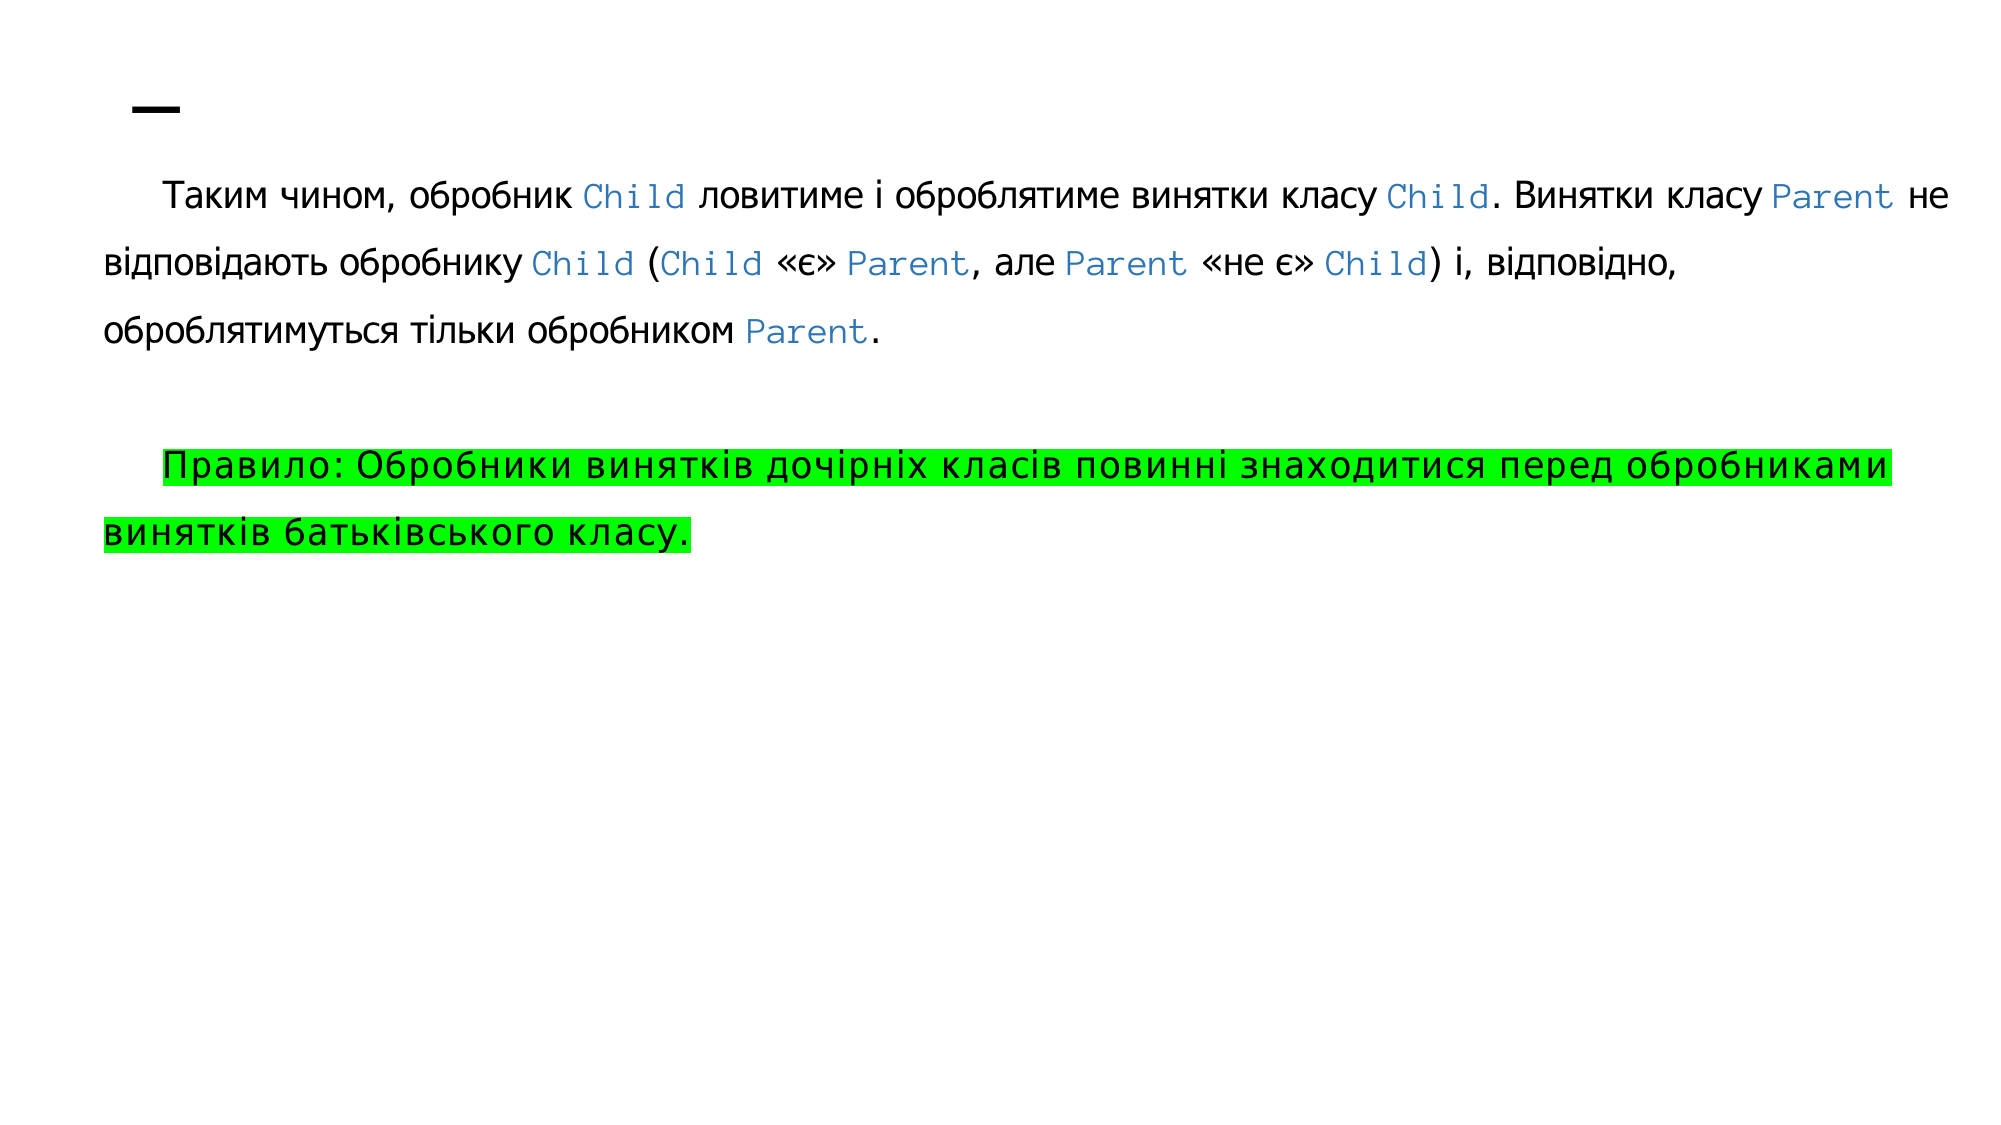

# _
Таким чином, обробник Child ловитиме і оброблятиме винятки класу Child. Винятки класу Parent не відповідають обробнику Child (Child «є» Parent, але Parent «не є» Child) і, відповідно, оброблятимуться тільки обробником Parent.

Правило: Обробники винятків дочірніх класів повинні знаходитися перед обробниками винятків батьківського класу.